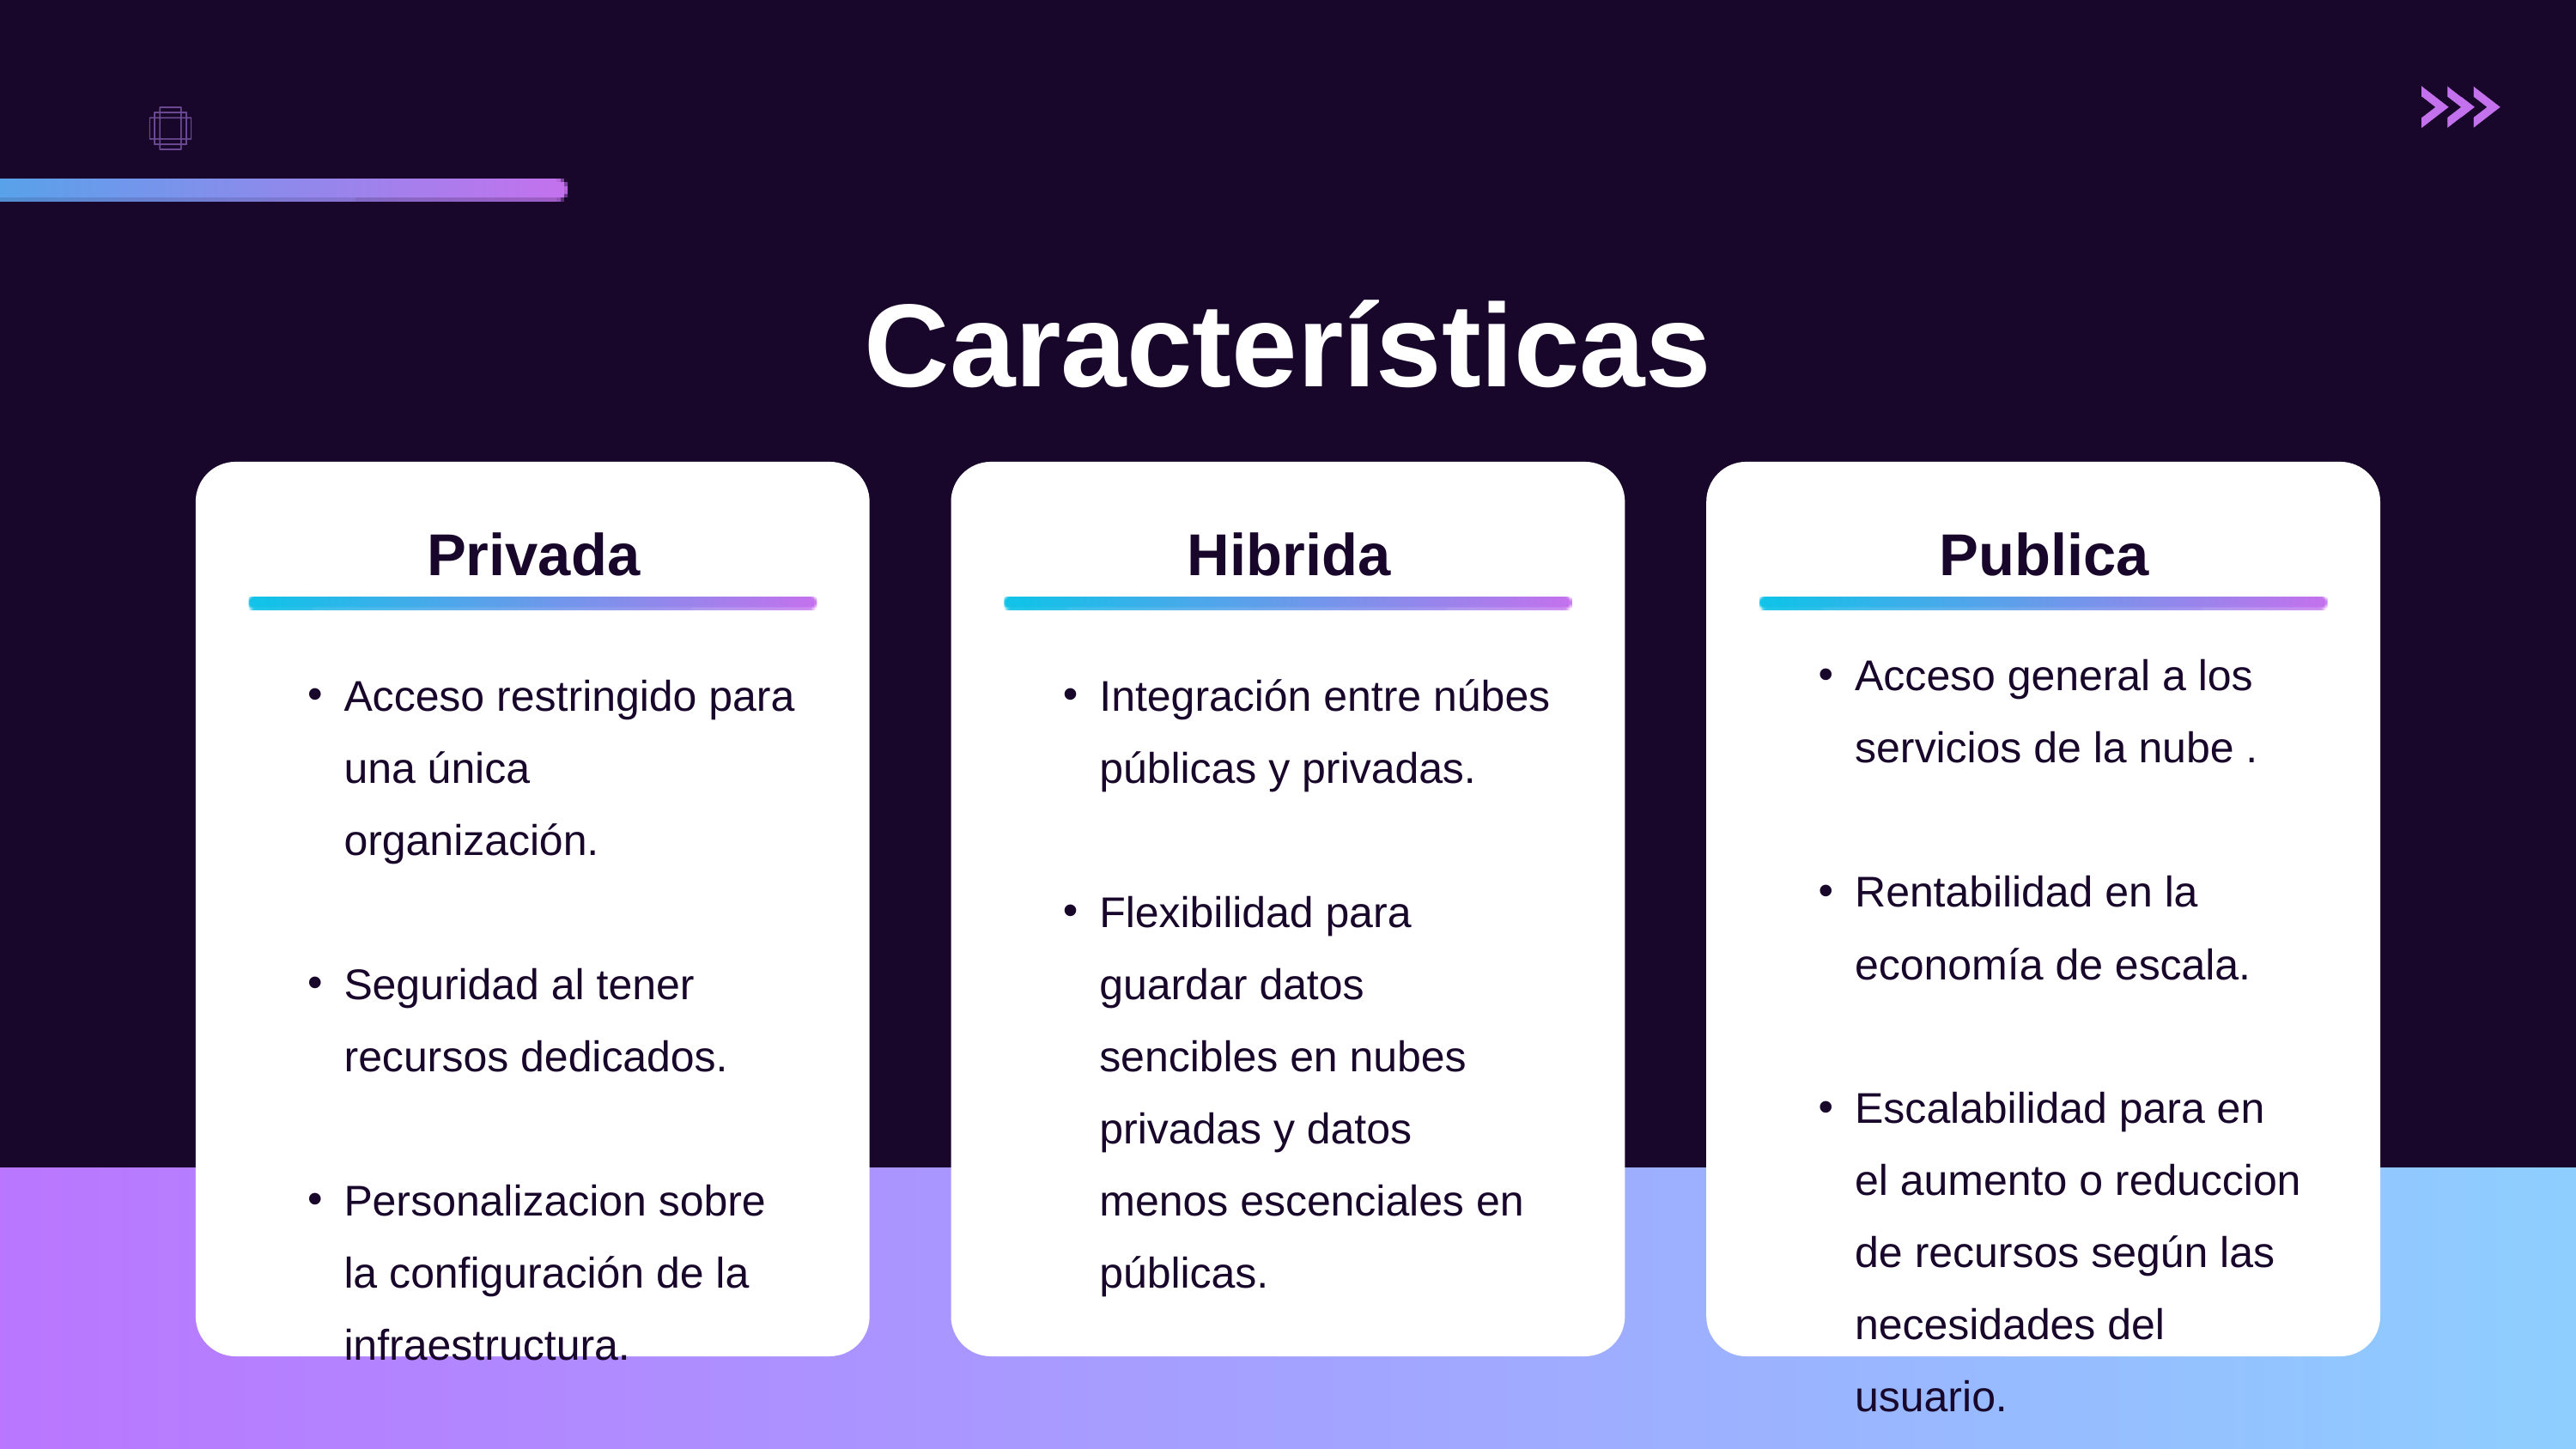

Características

Privada
Hibrida
Publica

Acceso general a los servicios de la nube .

Rentabilidad en la economía de escala.

Escalabilidad para en el aumento o reduccion de recursos según las necesidades del usuario.
Acceso restringido para una única organización.

Seguridad al tener recursos dedicados.

Personalizacion sobre la configuración de la infraestructura.
Integración entre núbes públicas y privadas.

Flexibilidad para guardar datos sencibles en nubes privadas y datos menos escenciales en públicas.